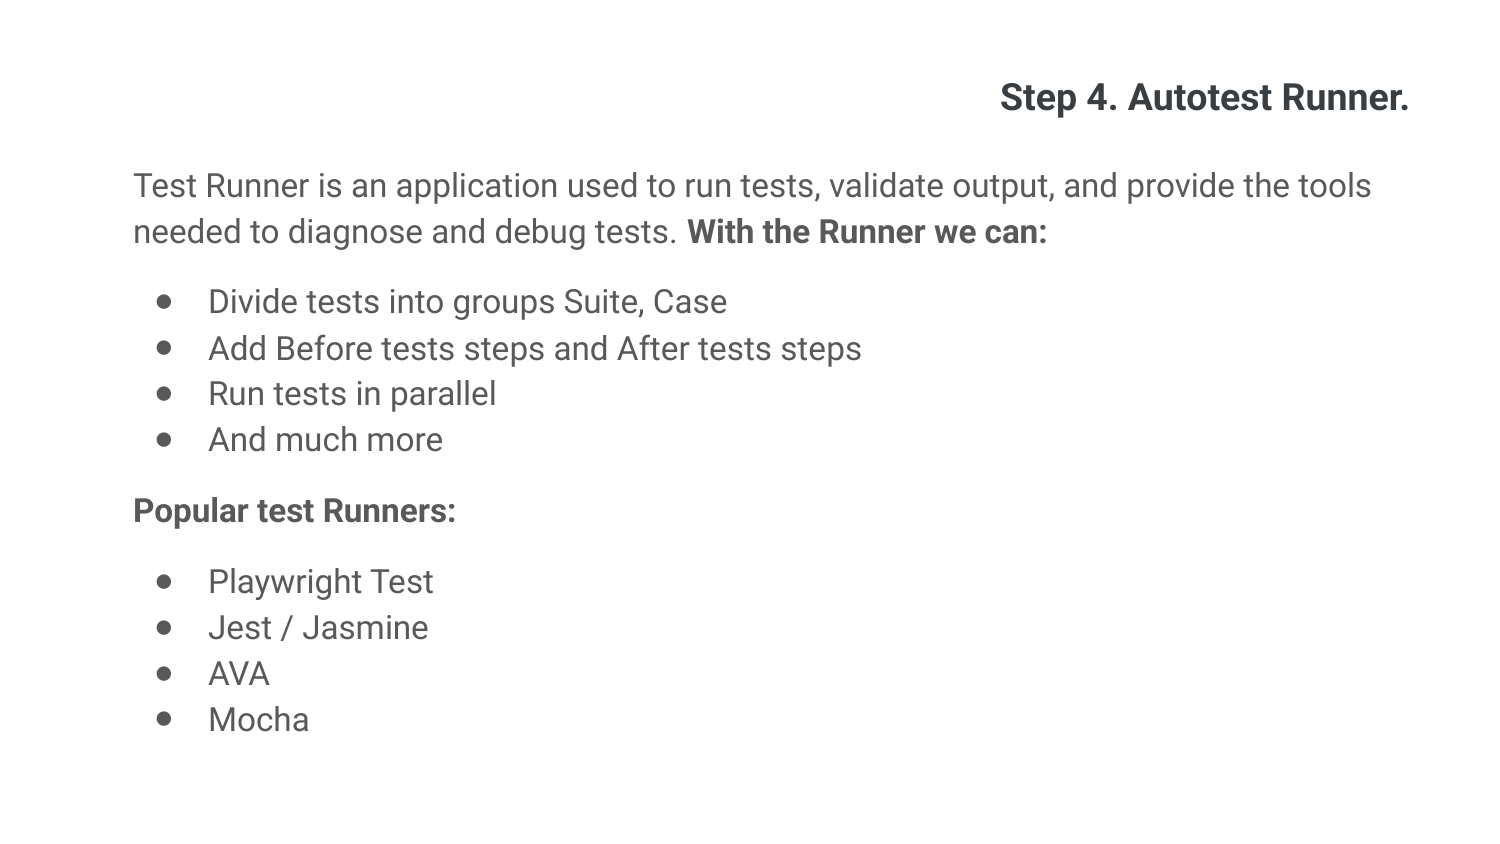

Step 4. Autotest Runner.
Test Runner is an application used to run tests, validate output, and provide the tools needed to diagnose and debug tests. With the Runner we can:
Divide tests into groups Suite, Сase
Add Before tests steps and After tests steps
Run tests in parallel
And much more
Popular test Runners:
Playwright Test
Jest / Jasmine
AVA
Mocha